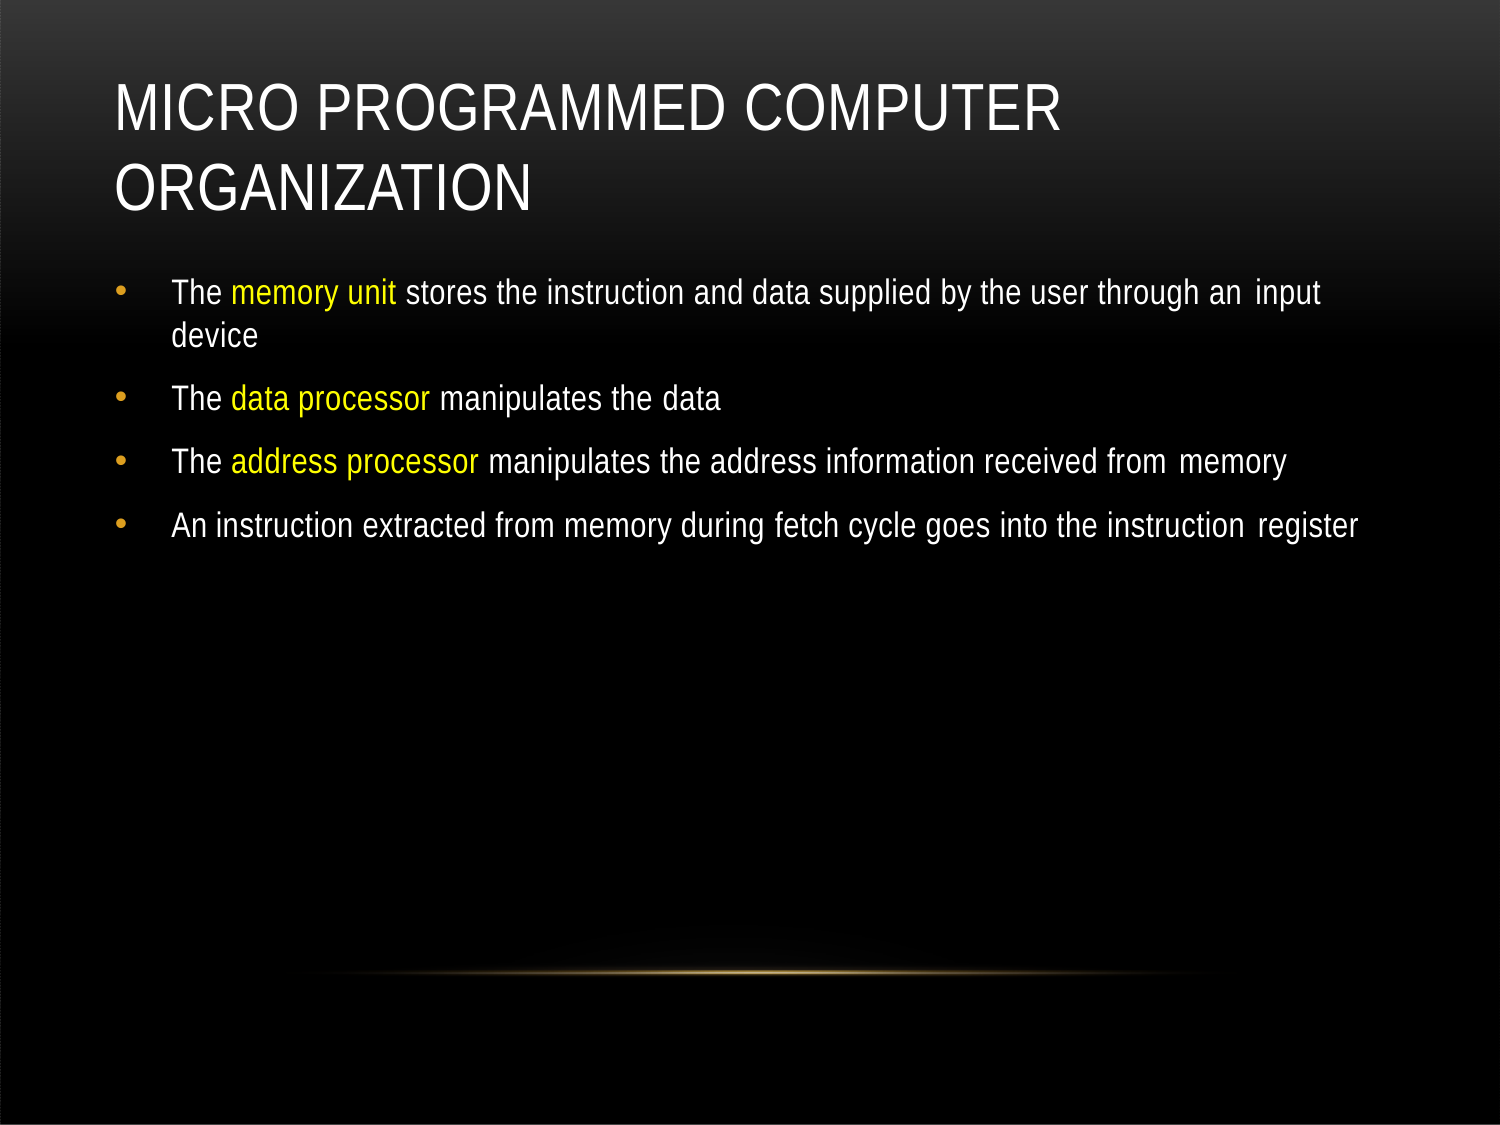

# MICRO PROGRAMMED COMPUTER  ORGANIZATION
The memory unit stores the instruction and data supplied by the user through an input
device
The data processor manipulates the data
The address processor manipulates the address information received from memory
An instruction extracted from memory during fetch cycle goes into the instruction register